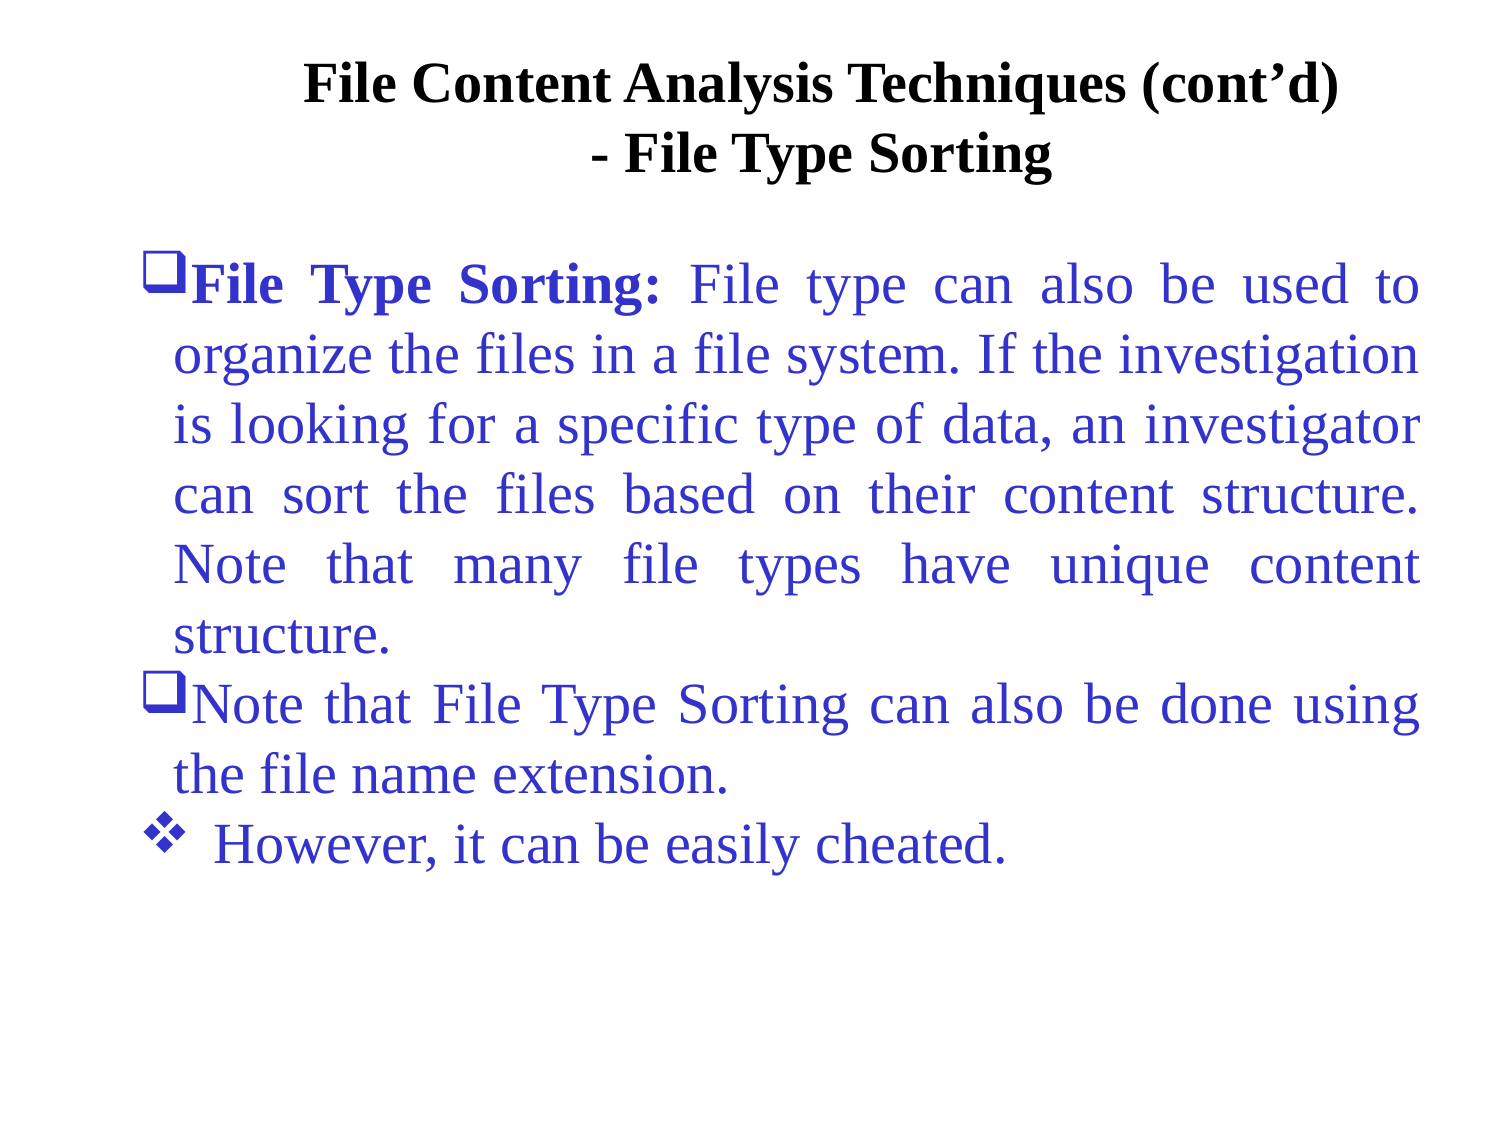

File Content Analysis Techniques (cont’d)
- File Type Sorting
File Type Sorting: File type can also be used to organize the files in a file system. If the investigation is looking for a specific type of data, an investigator can sort the files based on their content structure. Note that many file types have unique content structure.
Note that File Type Sorting can also be done using the file name extension.
However, it can be easily cheated.
52